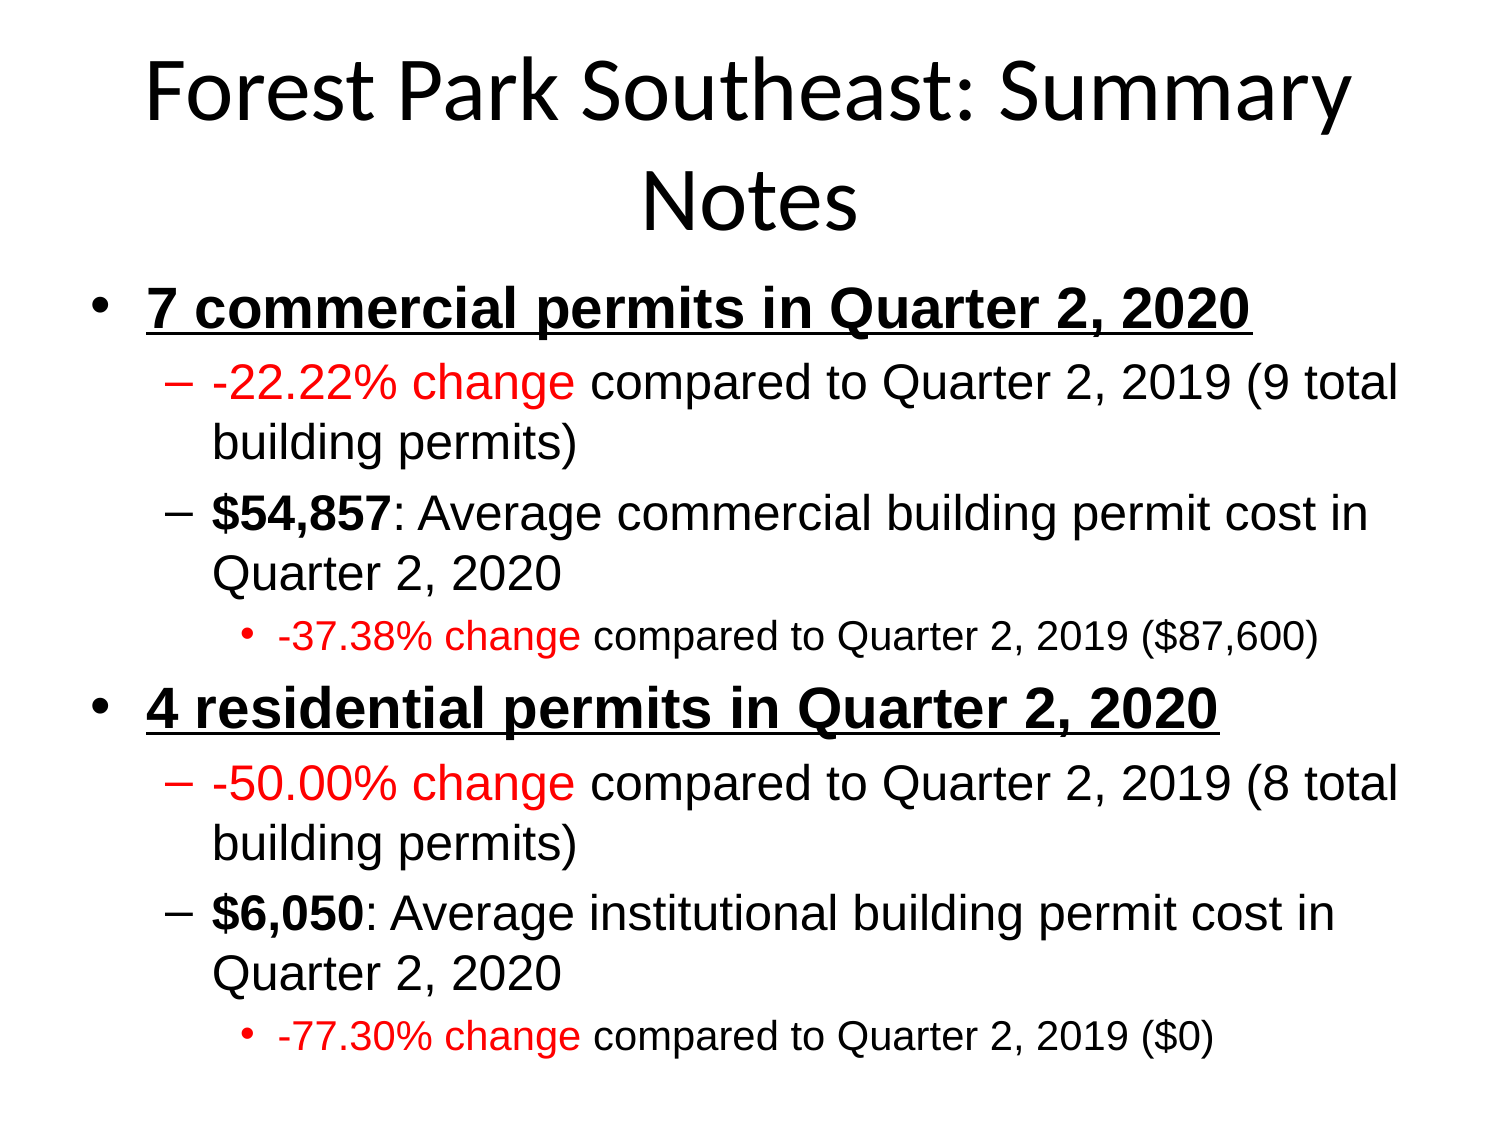

# Forest Park Southeast: Summary Notes
7 commercial permits in Quarter 2, 2020
-22.22% change compared to Quarter 2, 2019 (9 total building permits)
$54,857: Average commercial building permit cost in Quarter 2, 2020
-37.38% change compared to Quarter 2, 2019 ($87,600)
4 residential permits in Quarter 2, 2020
-50.00% change compared to Quarter 2, 2019 (8 total building permits)
$6,050: Average institutional building permit cost in Quarter 2, 2020
-77.30% change compared to Quarter 2, 2019 ($0)